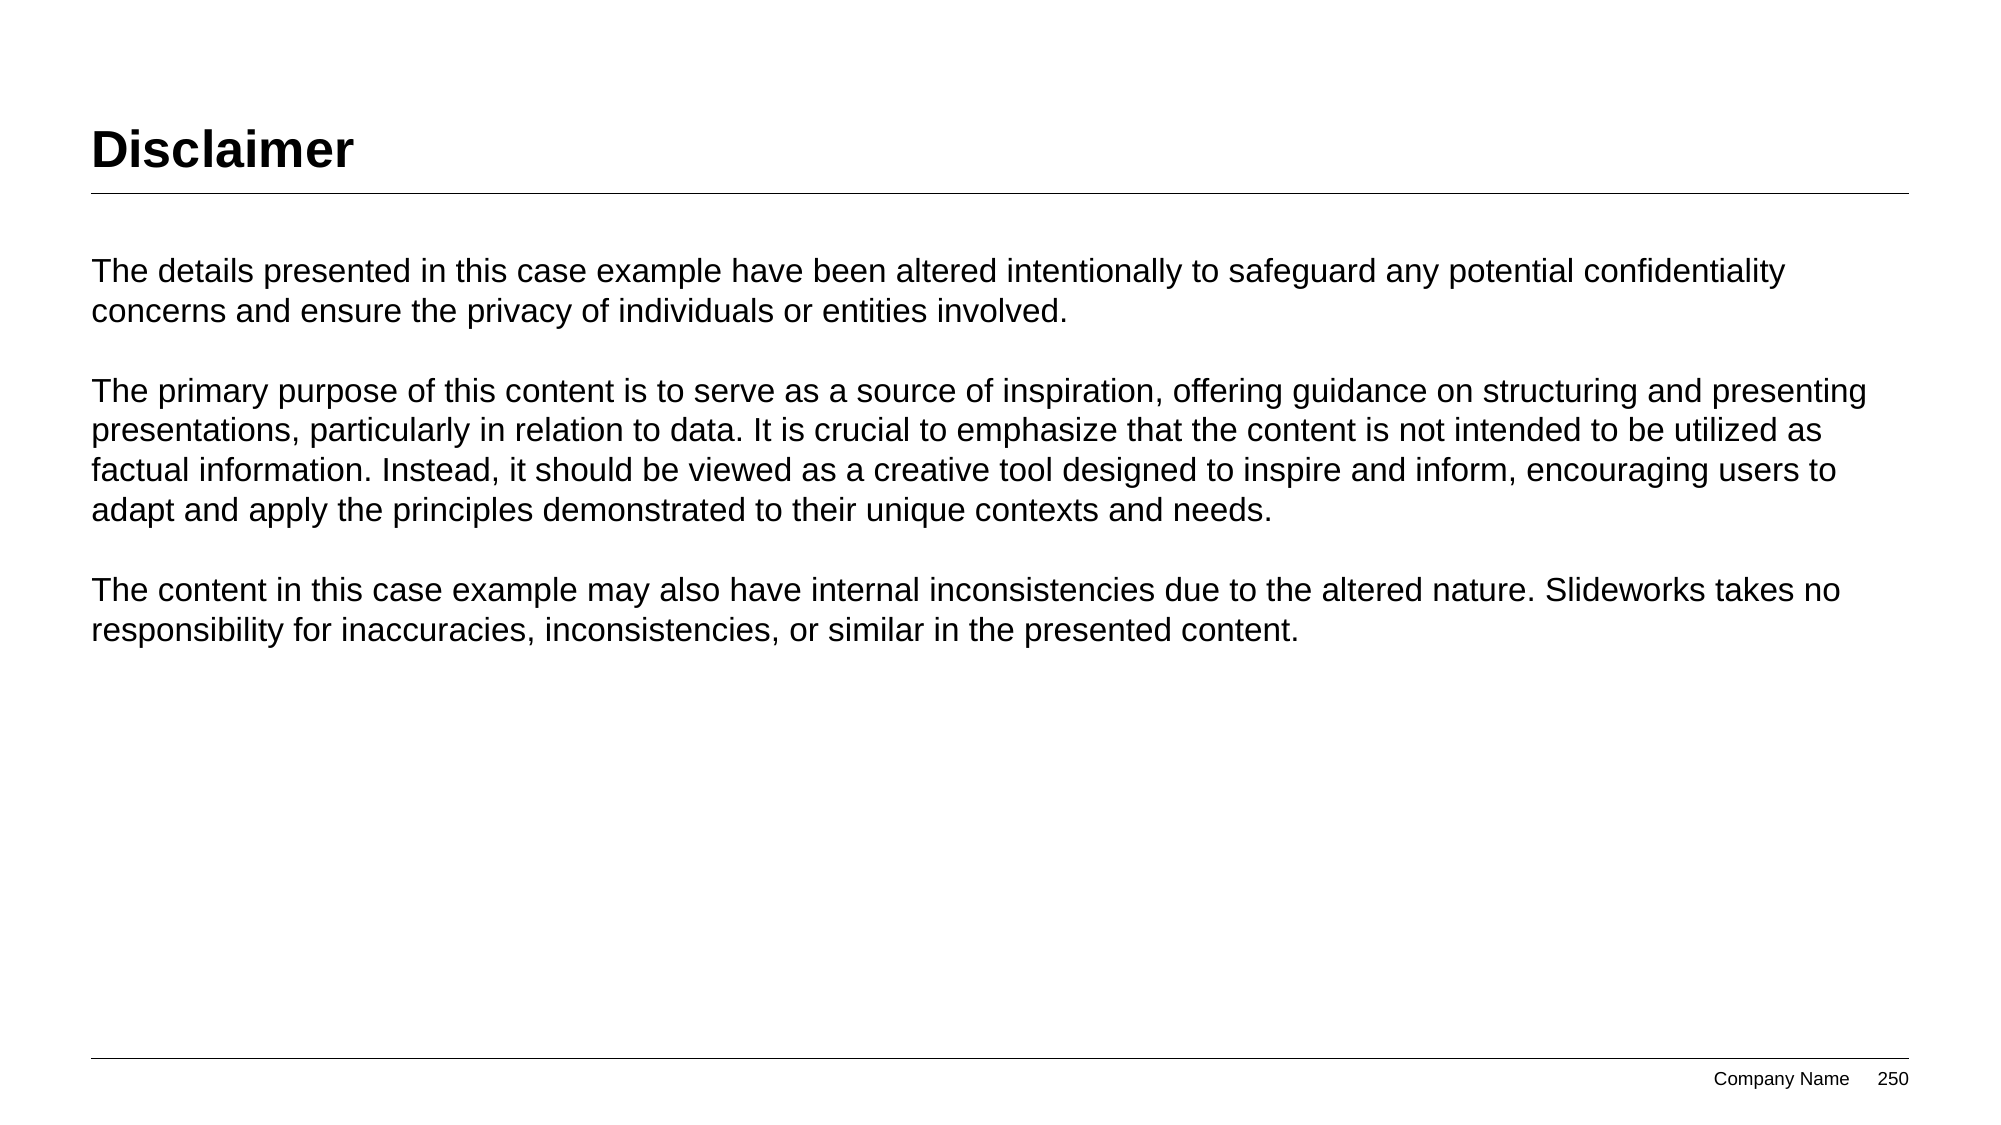

# Disclaimer
The details presented in this case example have been altered intentionally to safeguard any potential confidentiality concerns and ensure the privacy of individuals or entities involved.

The primary purpose of this content is to serve as a source of inspiration, offering guidance on structuring and presenting presentations, particularly in relation to data. It is crucial to emphasize that the content is not intended to be utilized as factual information. Instead, it should be viewed as a creative tool designed to inspire and inform, encouraging users to adapt and apply the principles demonstrated to their unique contexts and needs.

The content in this case example may also have internal inconsistencies due to the altered nature. Slideworks takes no responsibility for inaccuracies, inconsistencies, or similar in the presented content.